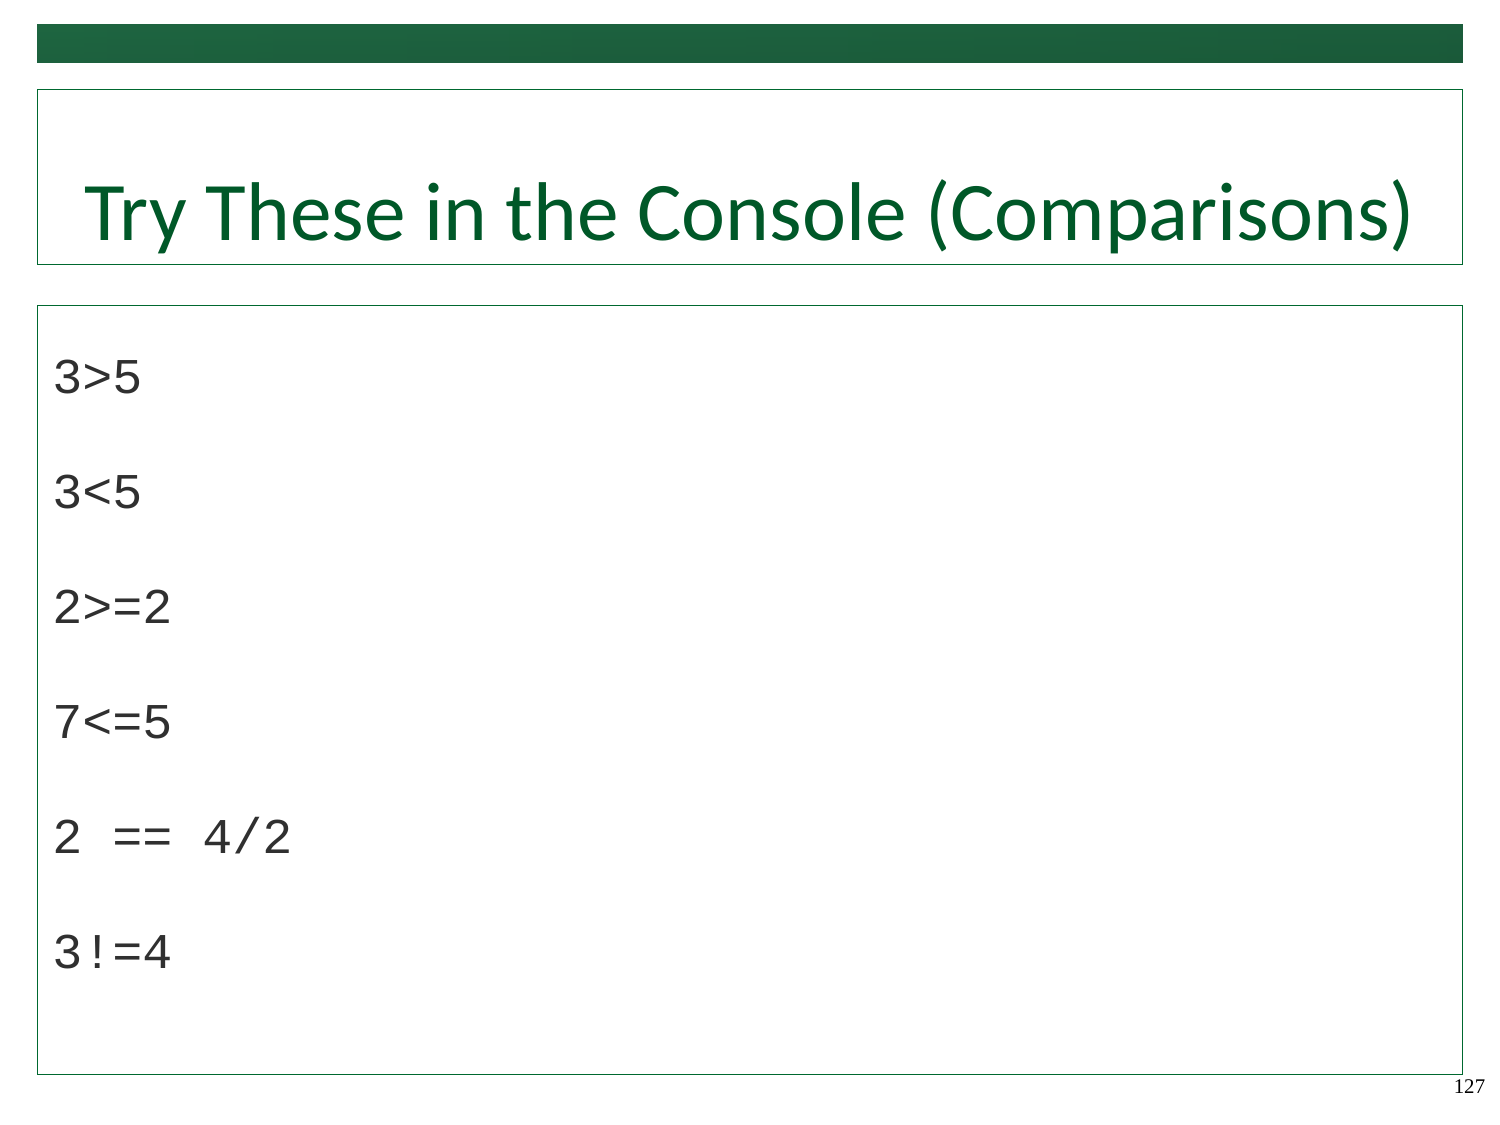

# Try These in the Console (Comparisons)
3>5
3<5
2>=2
7<=5
2 == 4/2
3!=4
127